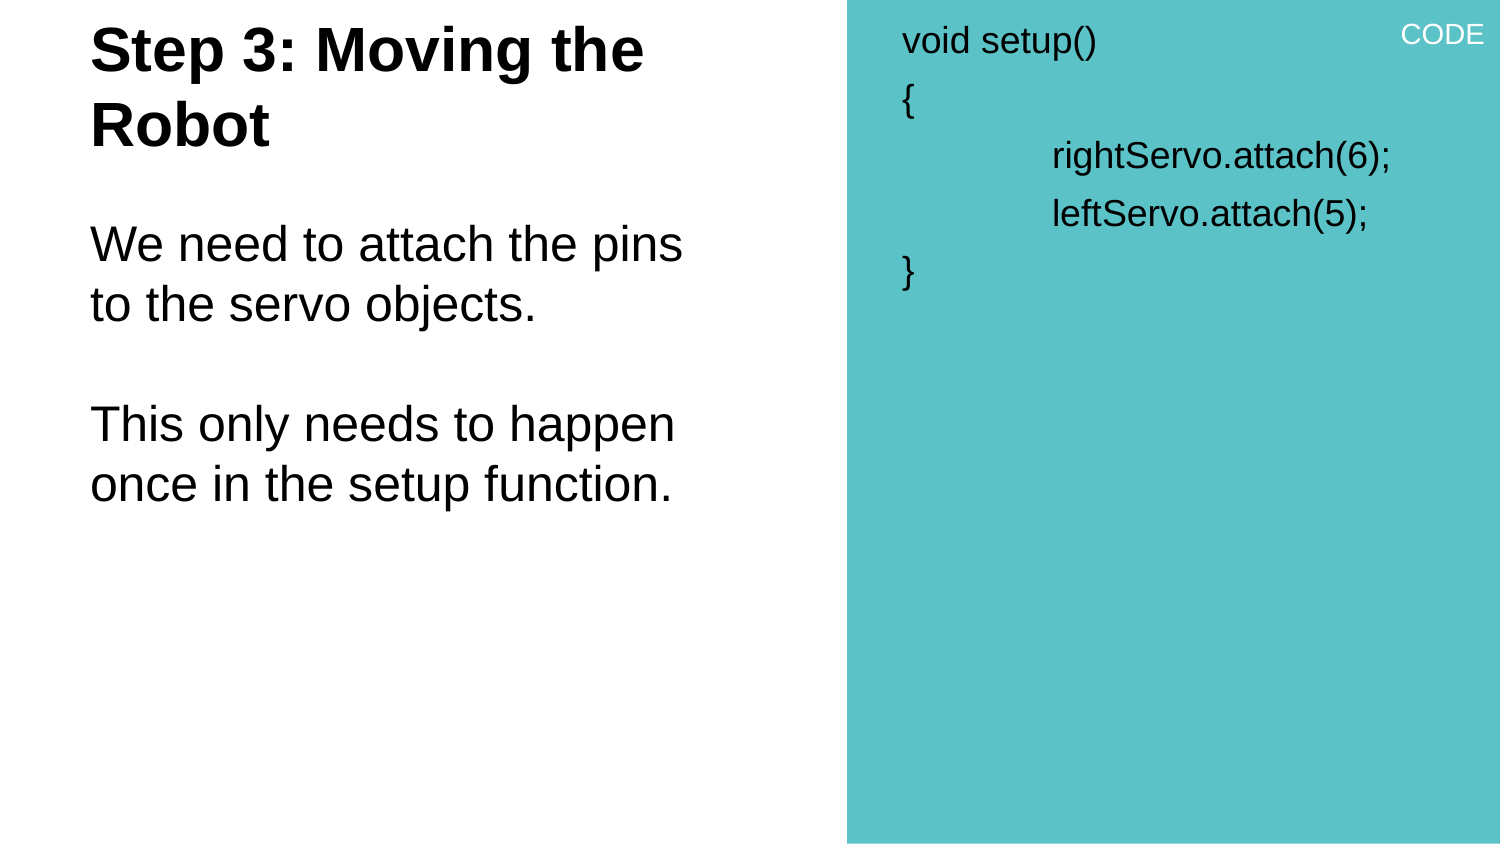

void setup()
{
	rightServo.attach(6);
	leftServo.attach(5);
}

# Step 3: Moving the Robot
We need to attach the pins to the servo objects.

This only needs to happen once in the setup function.